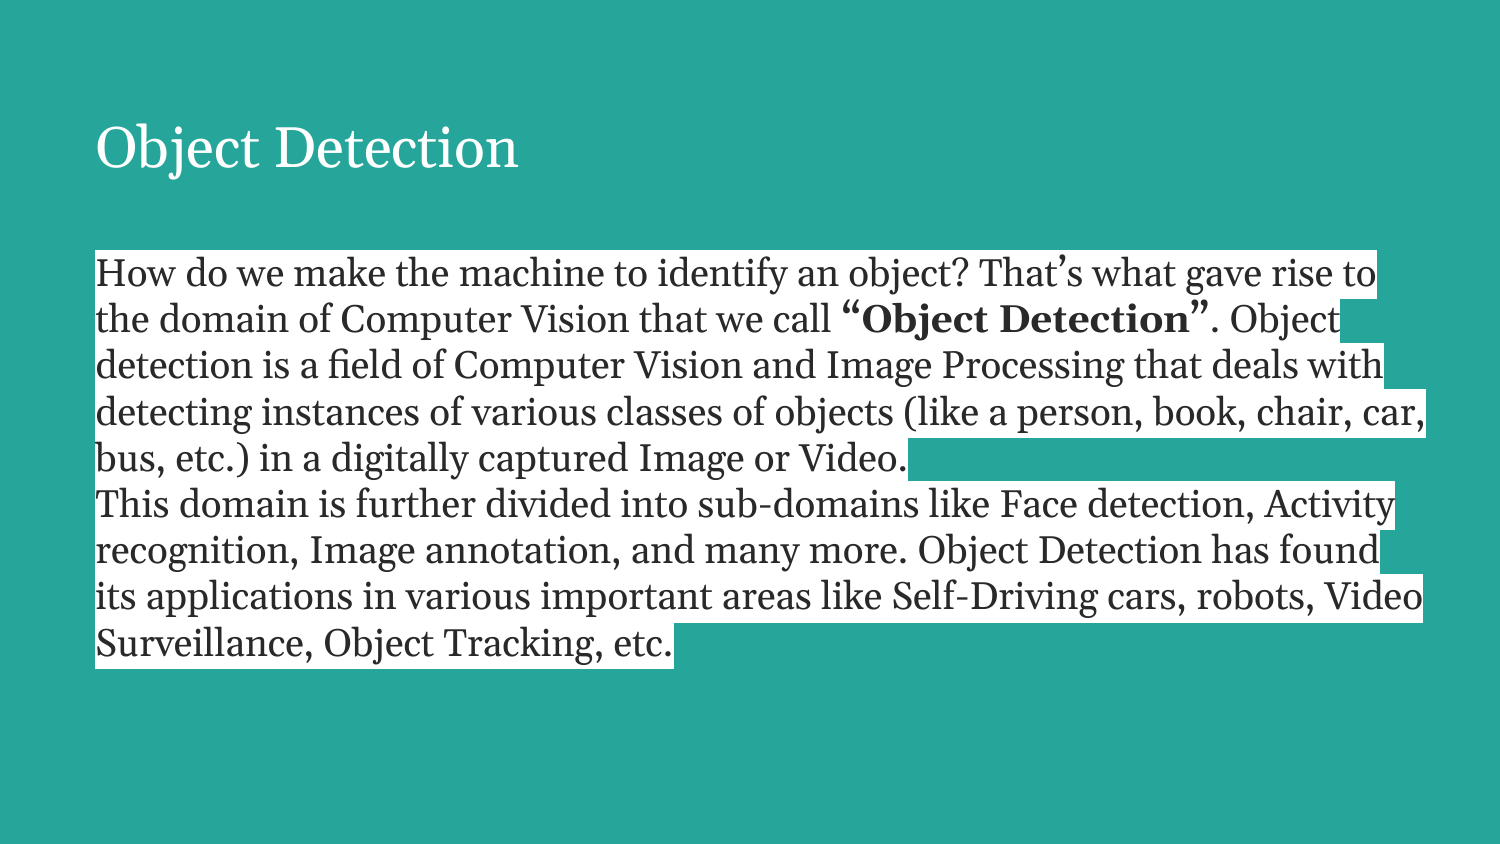

# Object Detection

How do we make the machine to identify an object? That’s what gave rise to the domain of Computer Vision that we call “Object Detection”. Object detection is a field of Computer Vision and Image Processing that deals with detecting instances of various classes of objects (like a person, book, chair, car, bus, etc.) in a digitally captured Image or Video.
This domain is further divided into sub-domains like Face detection, Activity recognition, Image annotation, and many more. Object Detection has found its applications in various important areas like Self-Driving cars, robots, Video Surveillance, Object Tracking, etc.